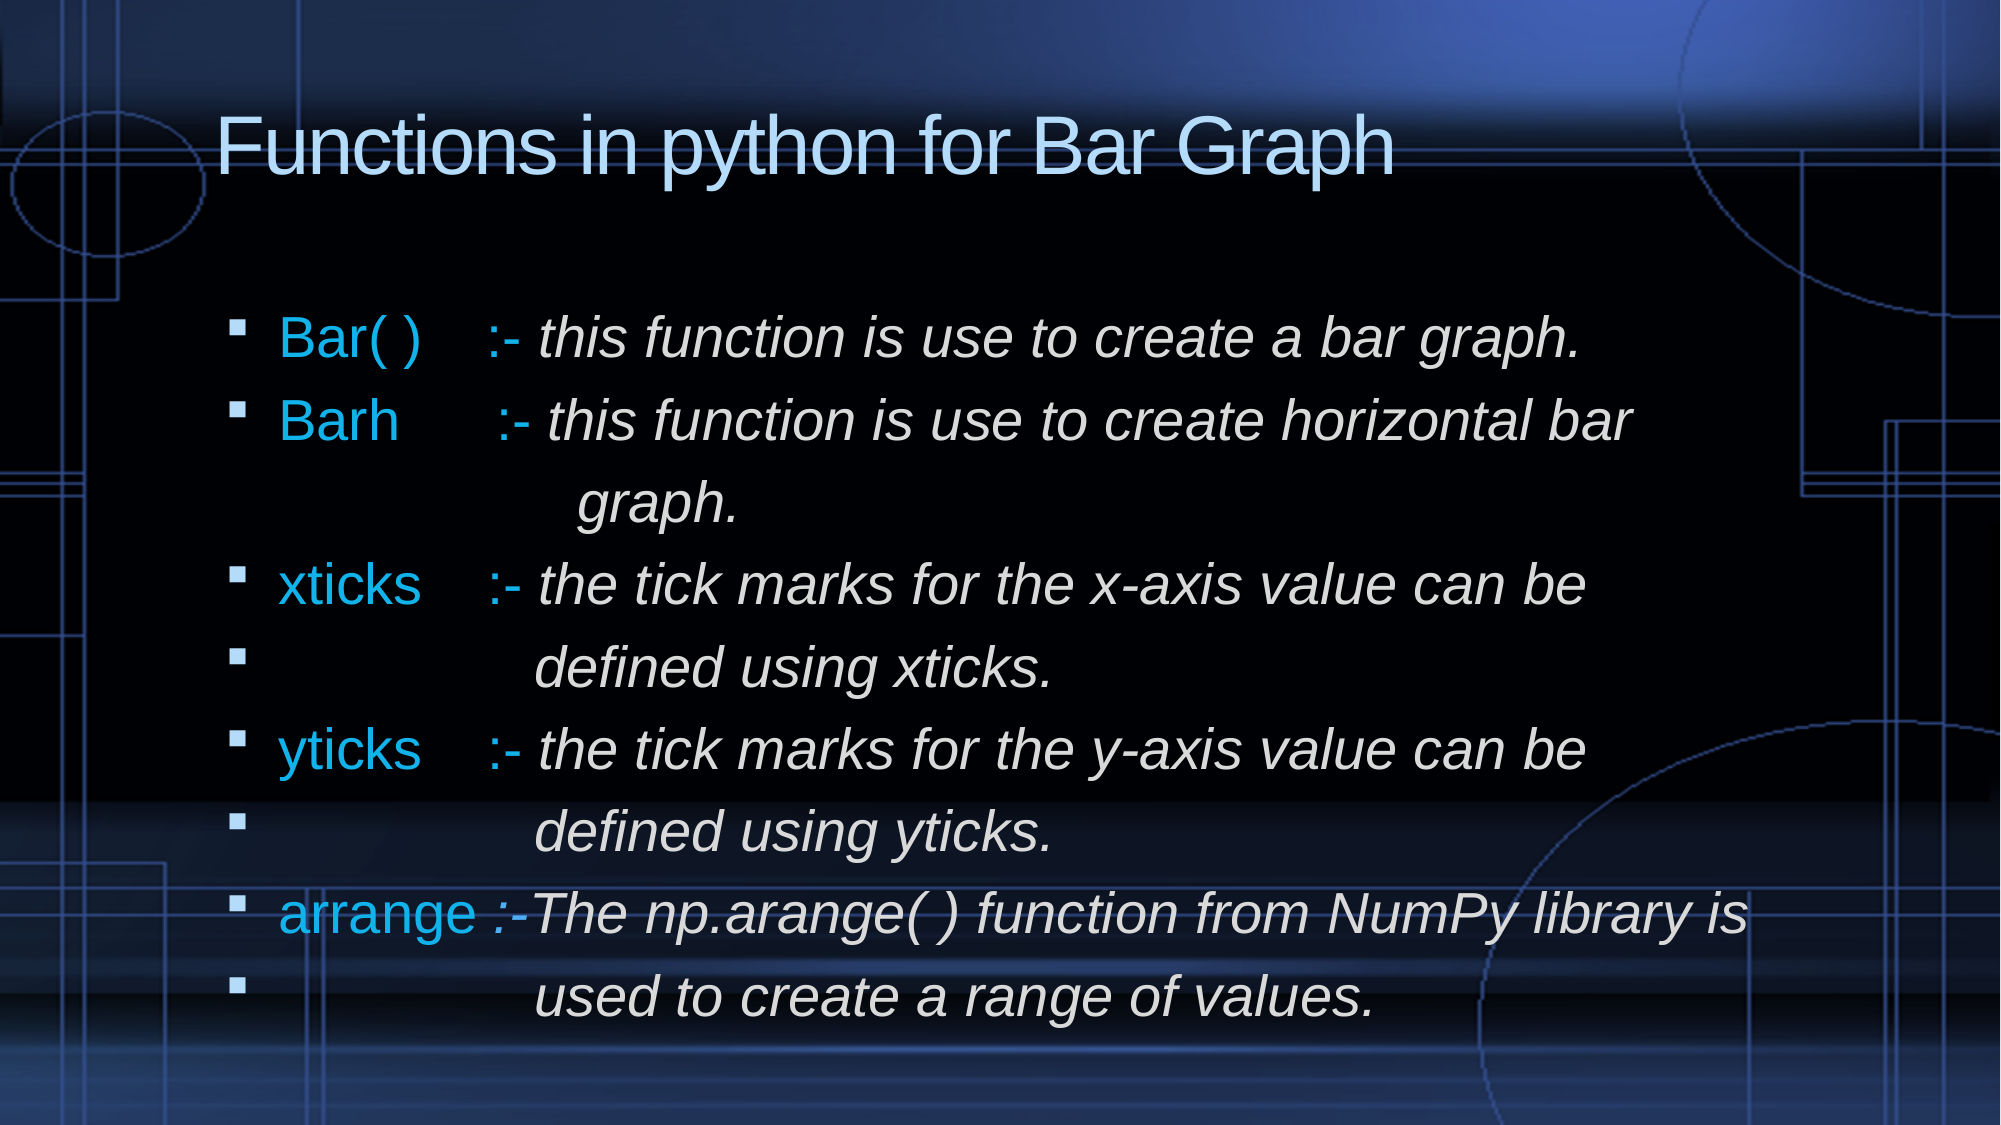

# Functions in python for Bar Graph
Bar( )    :- this function is use to create a bar graph.
Barh      :- this function is use to create horizontal bar
                      graph.
xticks    :- the tick marks for the x-axis value can be
                defined using xticks.
yticks    :- the tick marks for the y-axis value can be
                defined using yticks.
arrange :-The np.arange( ) function from NumPy library is
                used to create a range of values.